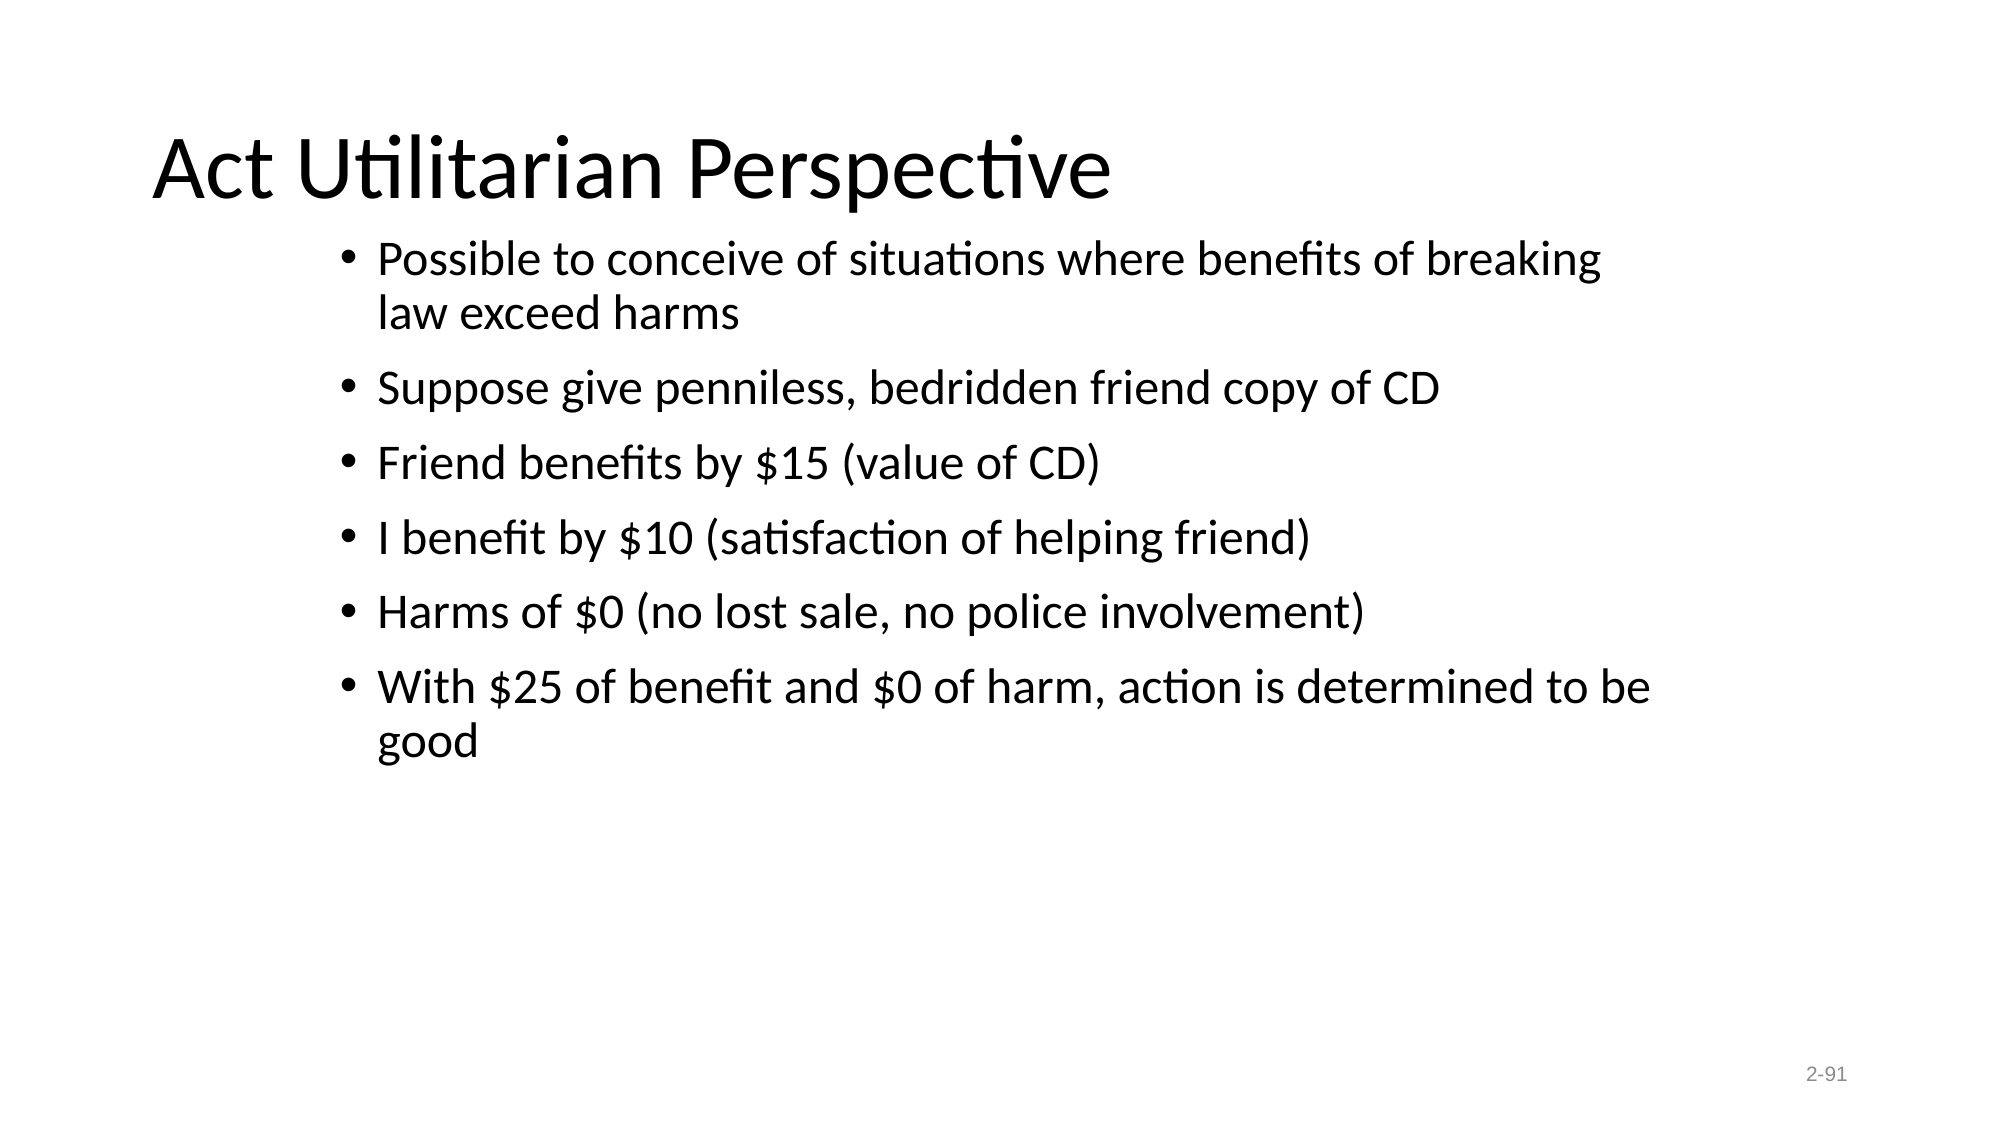

# Act Utilitarian Perspective
Possible to conceive of situations where benefits of breaking law exceed harms
Suppose give penniless, bedridden friend copy of CD
Friend benefits by $15 (value of CD)
I benefit by $10 (satisfaction of helping friend)
Harms of $0 (no lost sale, no police involvement)
With $25 of benefit and $0 of harm, action is determined to be good
2-91